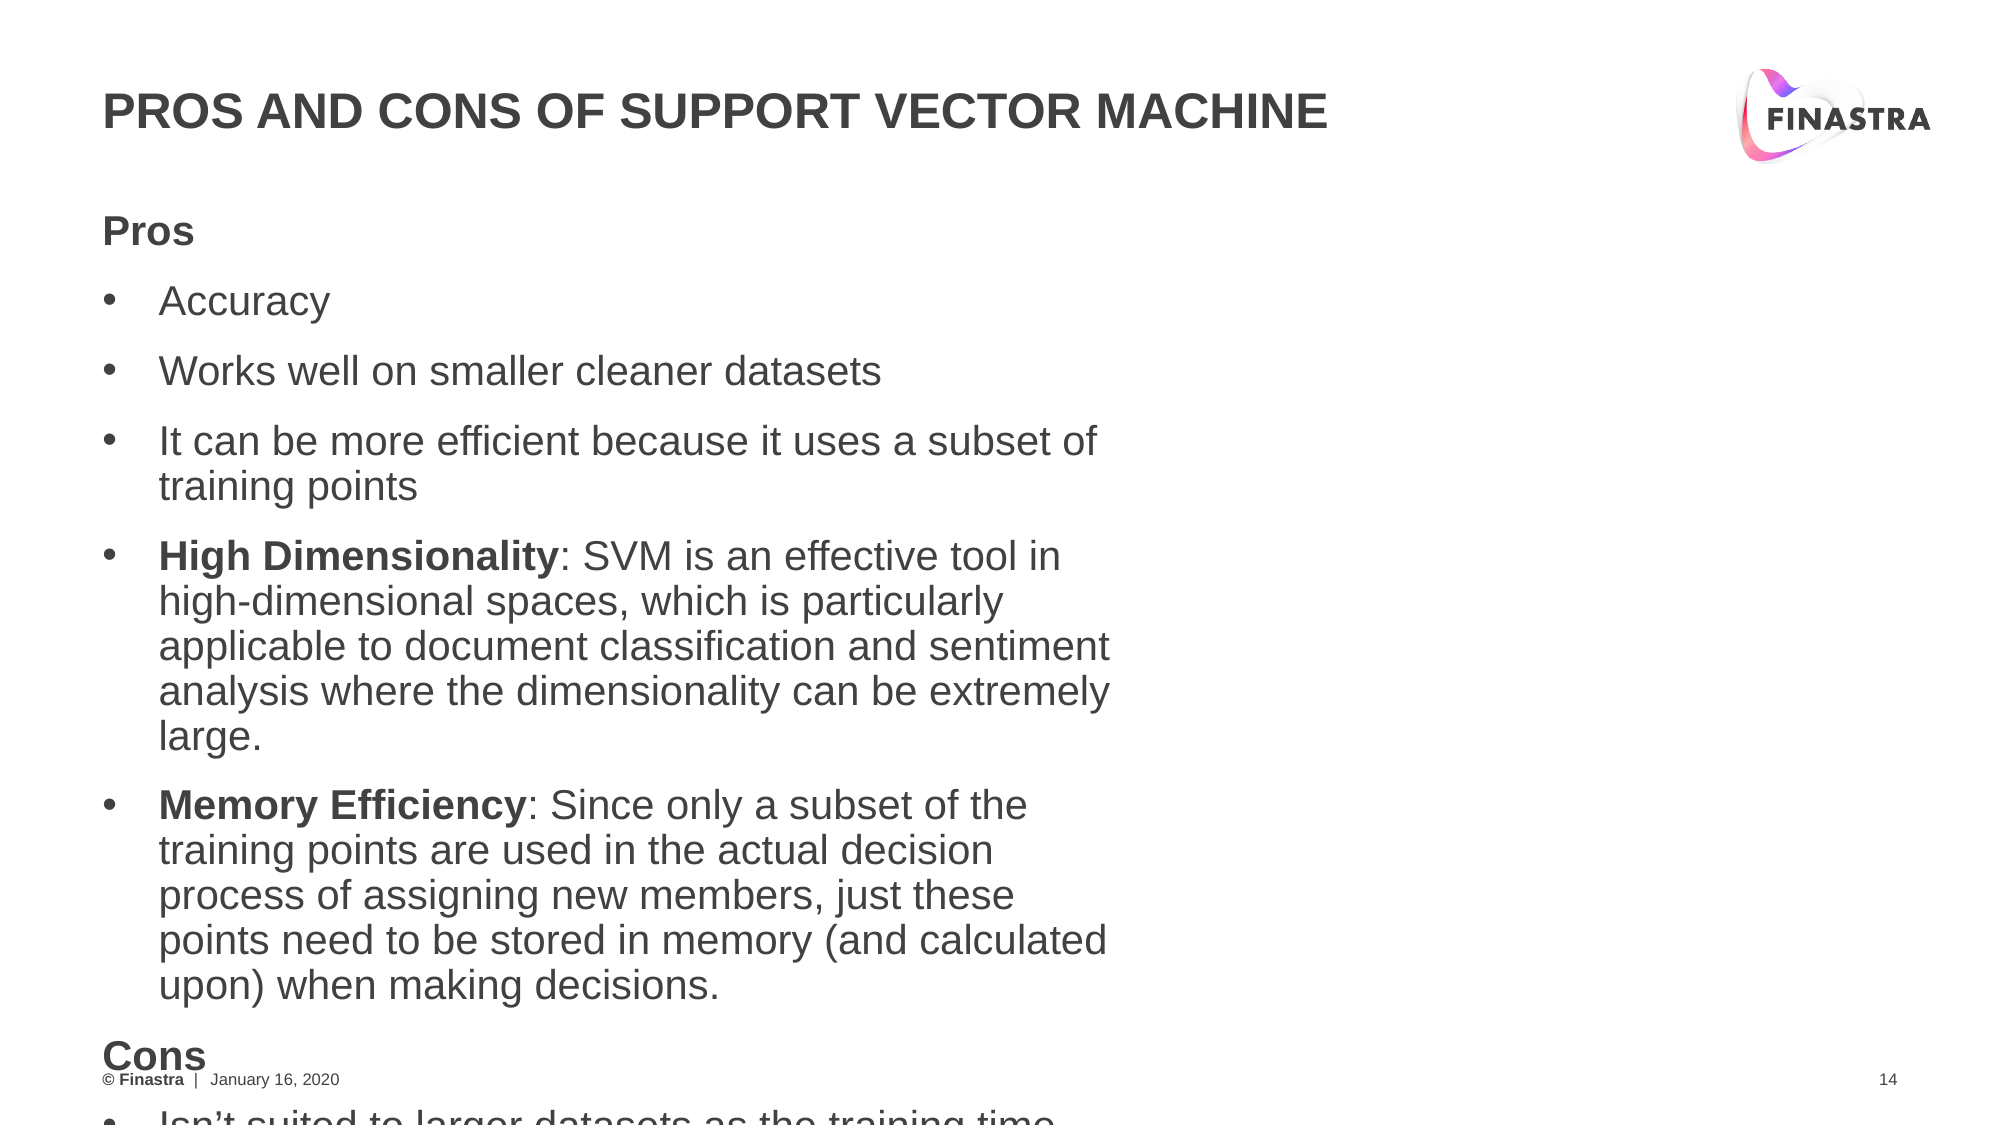

# Pros and Cons of Support Vector Machine
Pros
Accuracy
Works well on smaller cleaner datasets
It can be more efficient because it uses a subset of training points
High Dimensionality: SVM is an effective tool in high-dimensional spaces, which is particularly applicable to document classification and sentiment analysis where the dimensionality can be extremely large.
Memory Efficiency: Since only a subset of the training points are used in the actual decision process of assigning new members, just these points need to be stored in memory (and calculated upon) when making decisions.
Cons
Isn’t suited to larger datasets as the training time with SVMs can be high
Less effective on noisier datasets with overlapping classes

January 16, 2020
14